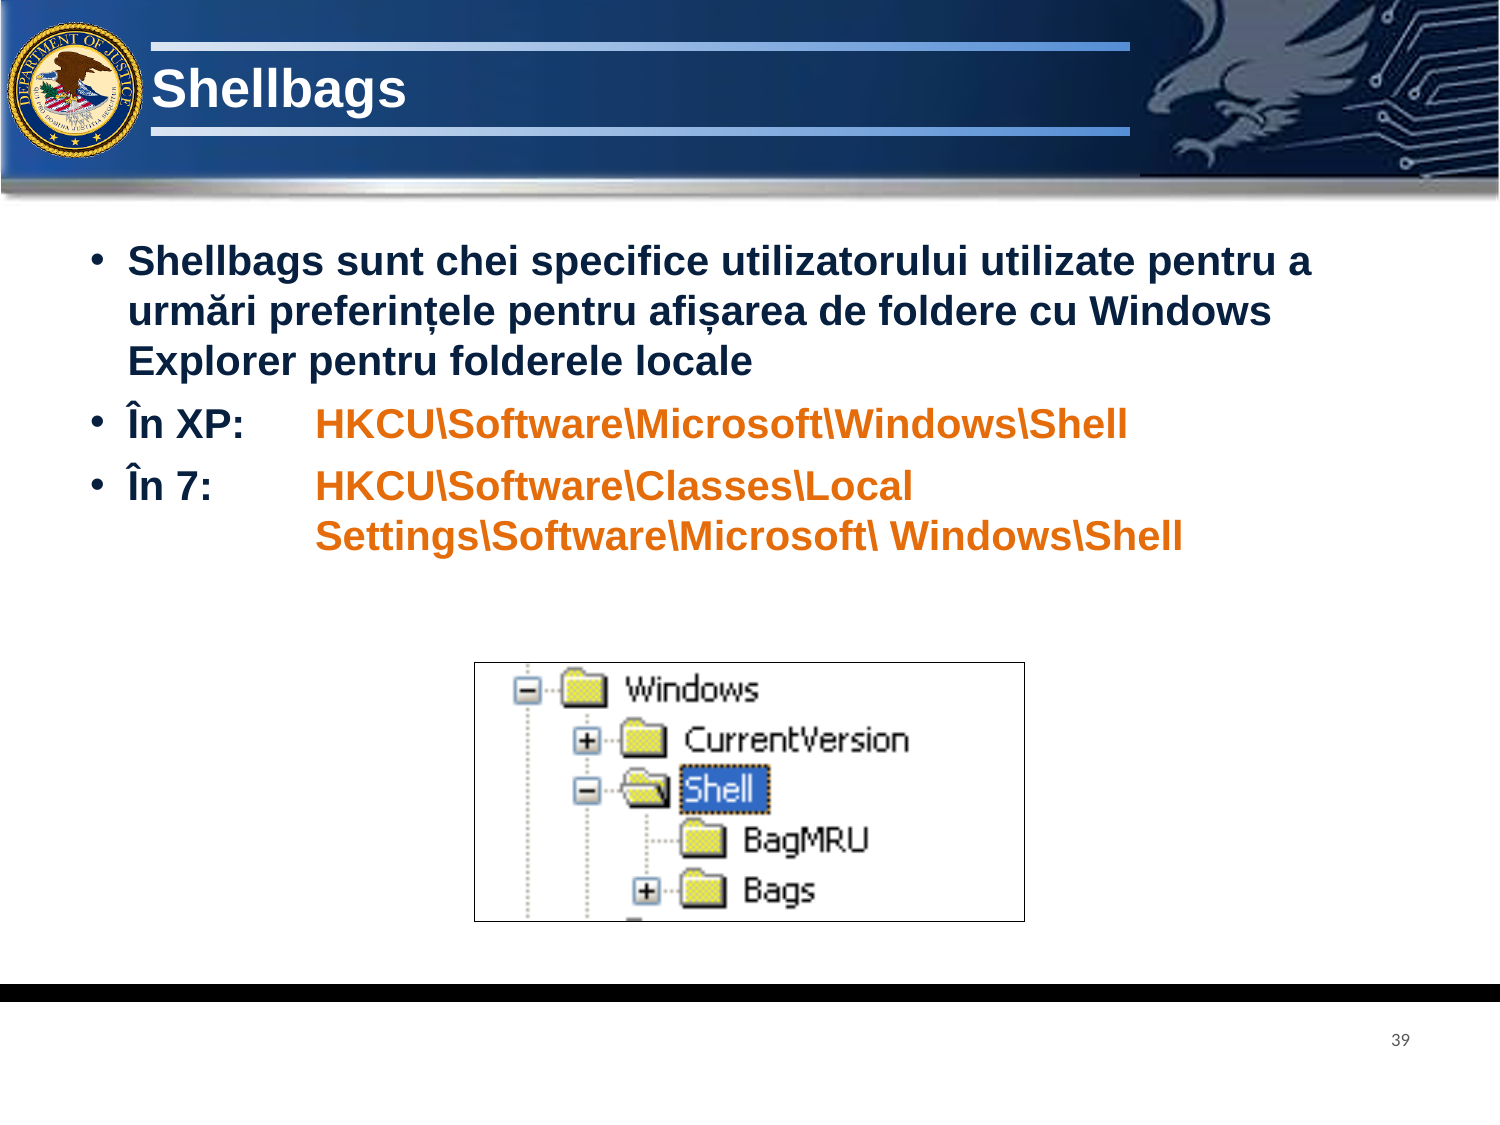

# Shellbags
Shellbags sunt chei specifice utilizatorului utilizate pentru a urmări preferințele pentru afișarea de foldere cu Windows Explorer pentru folderele locale
În XP:	HKCU\Software\Microsoft\Windows\Shell
În 7:	HKCU\Software\Classes\Local 				Settings\Software\Microsoft\ Windows\Shell

39